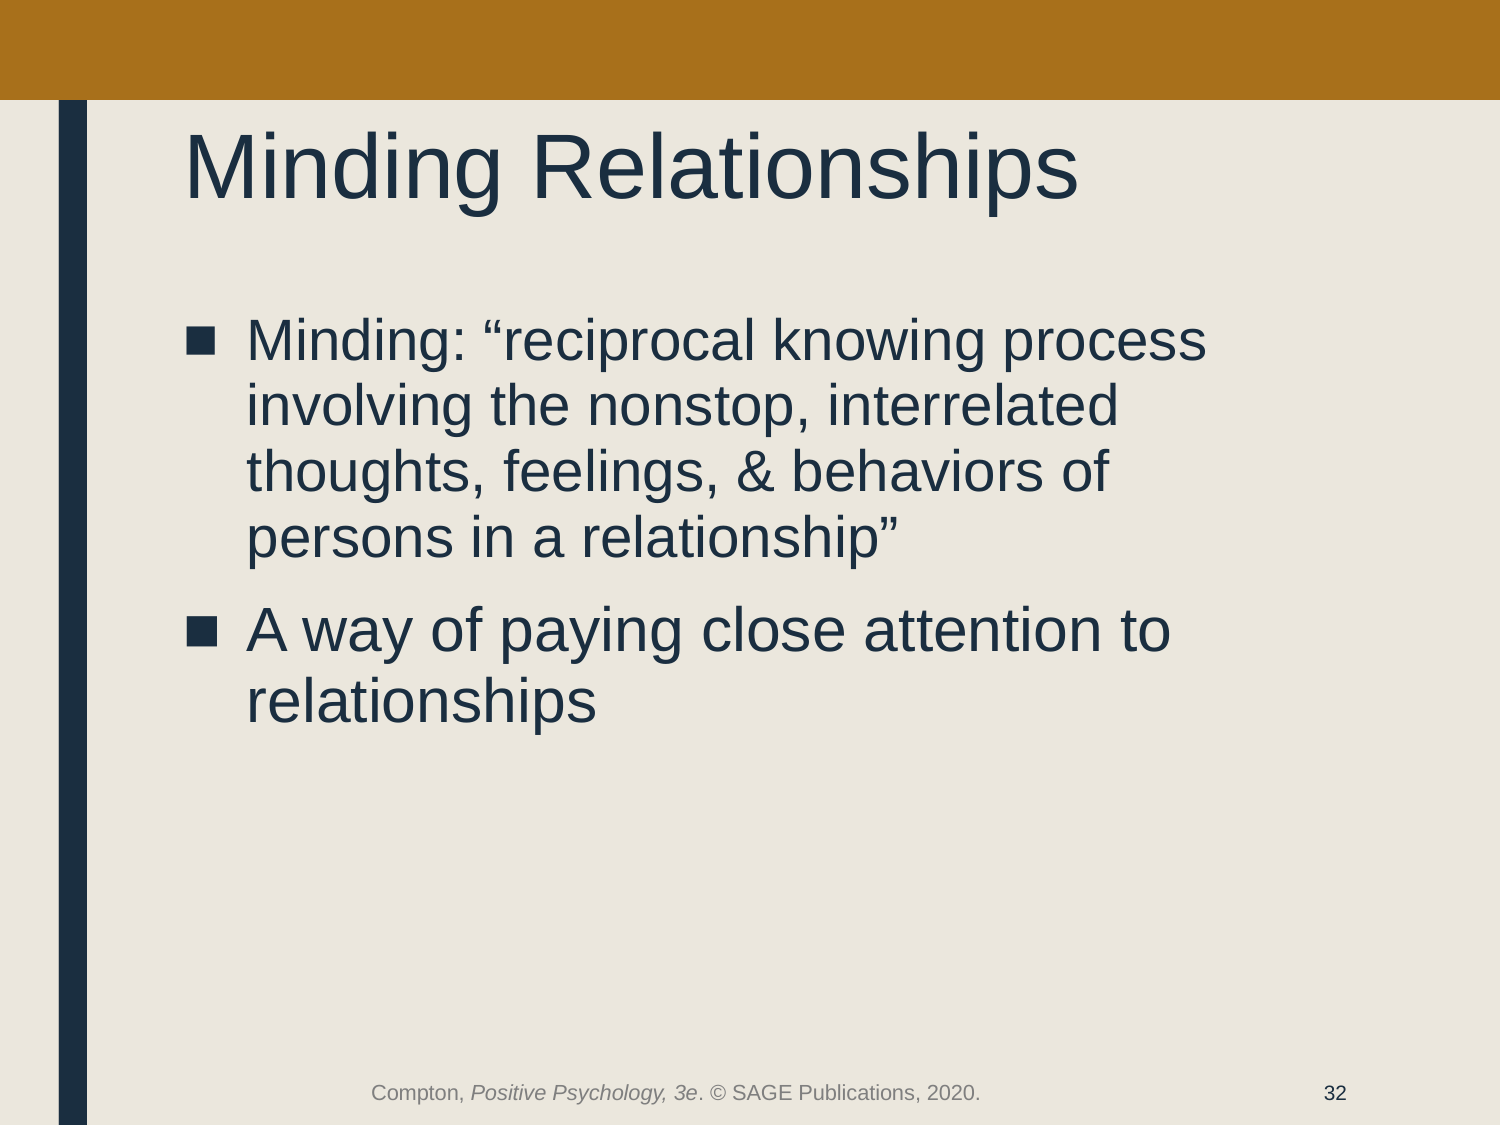

# Minding Relationships
Minding: “reciprocal knowing process involving the nonstop, interrelated thoughts, feelings, & behaviors of persons in a relationship”
A way of paying close attention to relationships
Compton, Positive Psychology, 3e. © SAGE Publications, 2020.
32